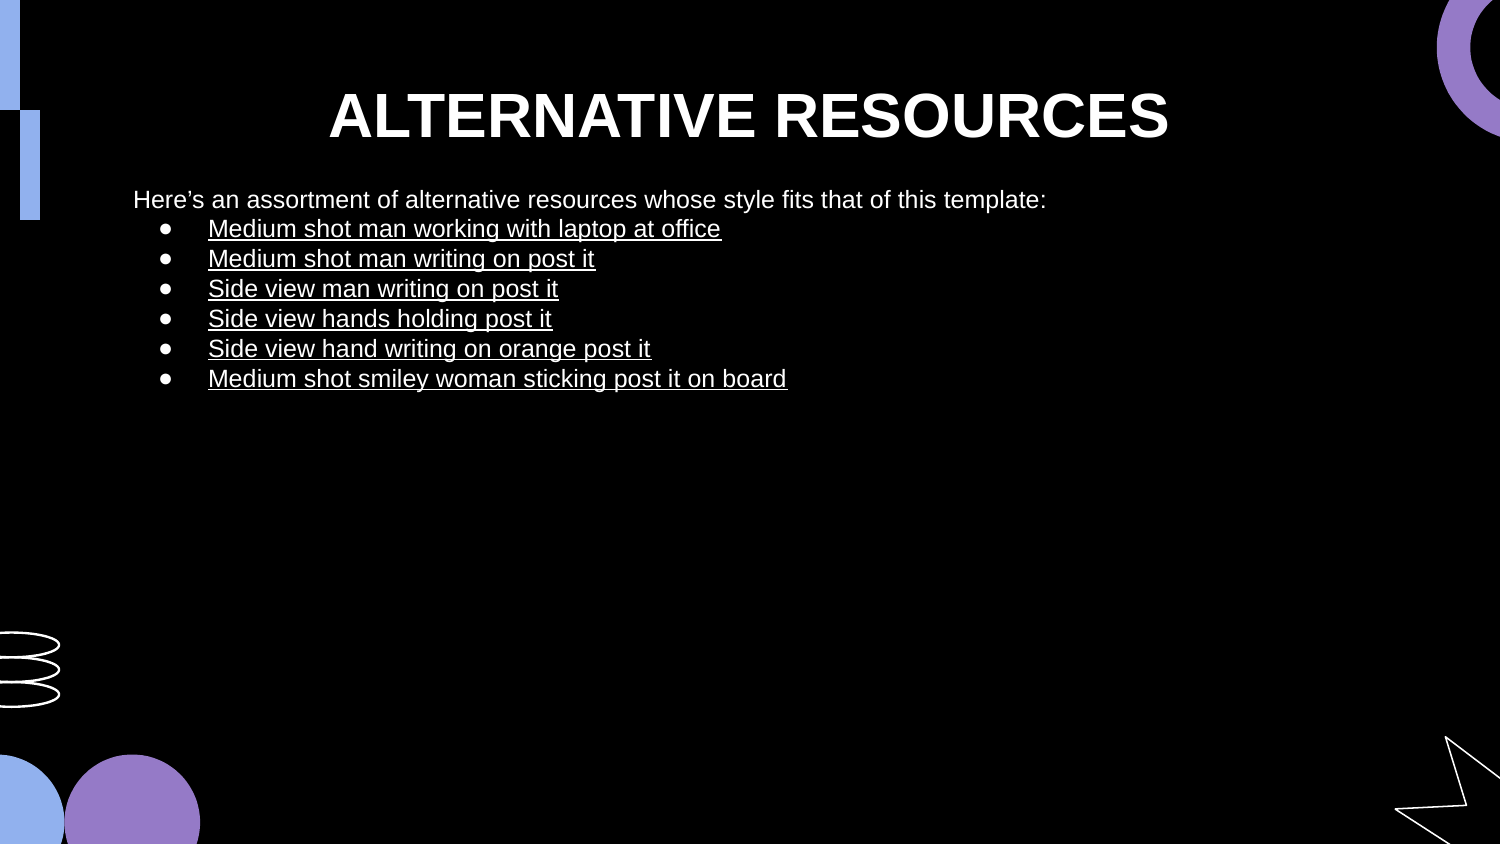

# ALTERNATIVE RESOURCES
Here’s an assortment of alternative resources whose style fits that of this template:
Medium shot man working with laptop at office
Medium shot man writing on post it
Side view man writing on post it
Side view hands holding post it
Side view hand writing on orange post it
Medium shot smiley woman sticking post it on board